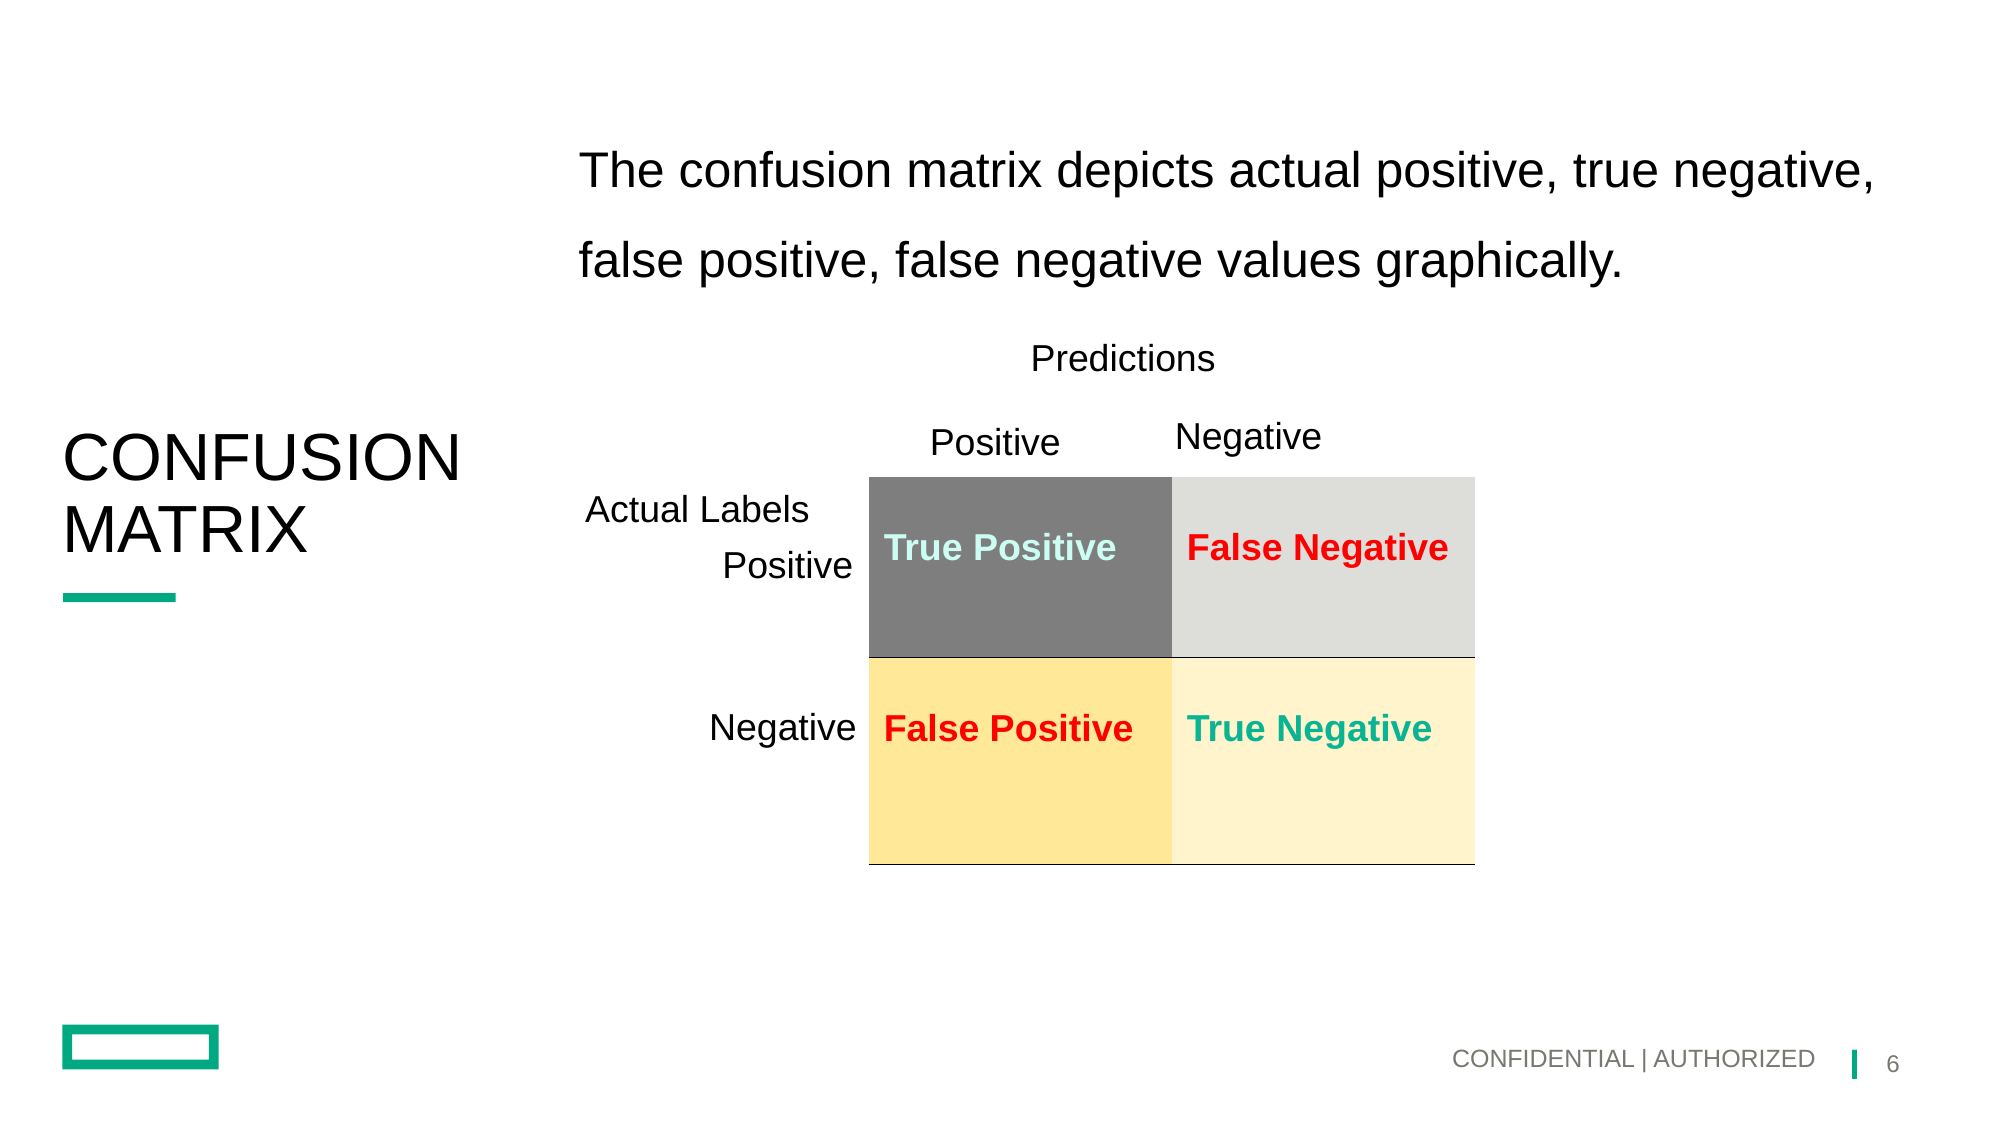

The confusion matrix depicts actual positive, true negative, false positive, false negative values graphically.

Predictions
Negative
Positive
Actual Labels
# CONFUSION MATRIX
| True Positive | False Negative |
| --- | --- |
| False Positive | True Negative |
Positive
Negative
CONFIDENTIAL | AUTHORIZED
6